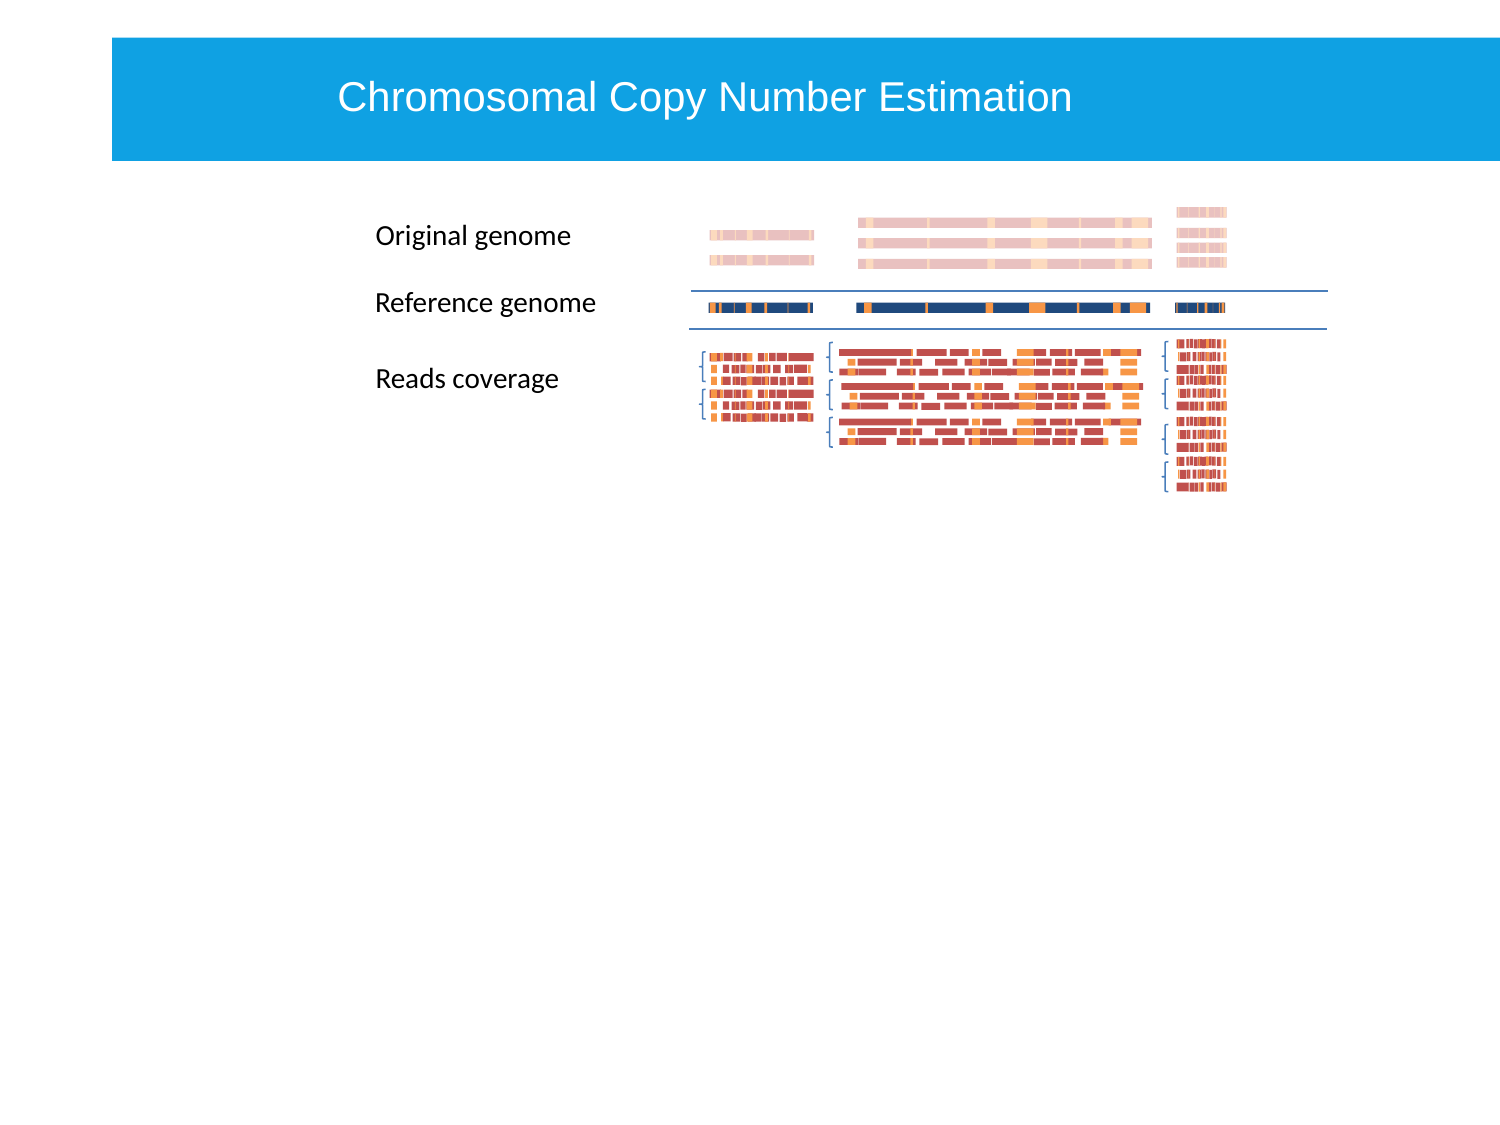

Chromosomal Copy Number Estimation

Ploidy estimation by coverage analysis

Original genome
Reference genome

Reads coverage

Name
Function